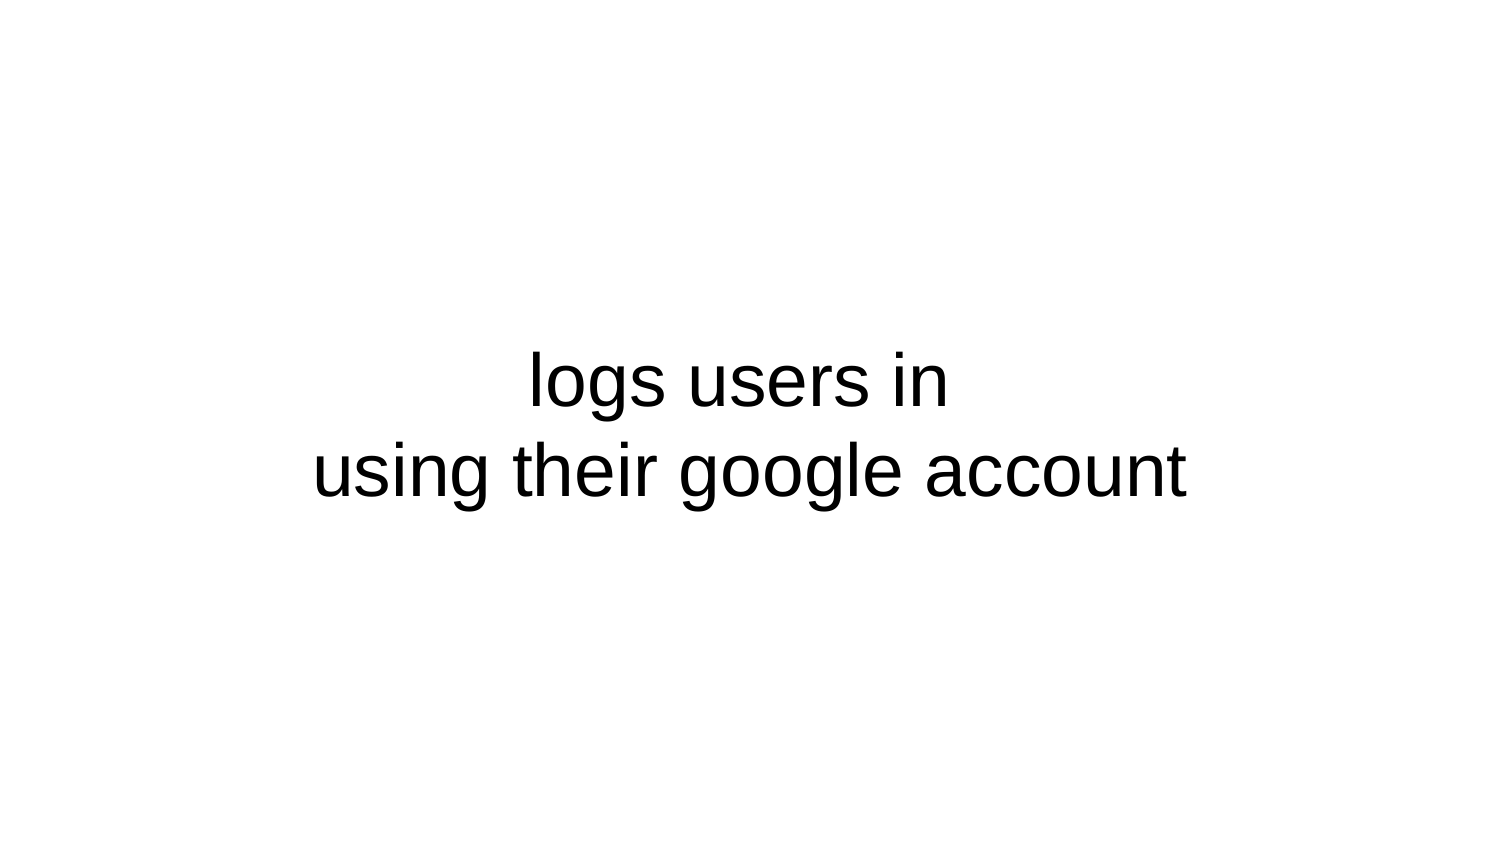

# logs users in
using their google account